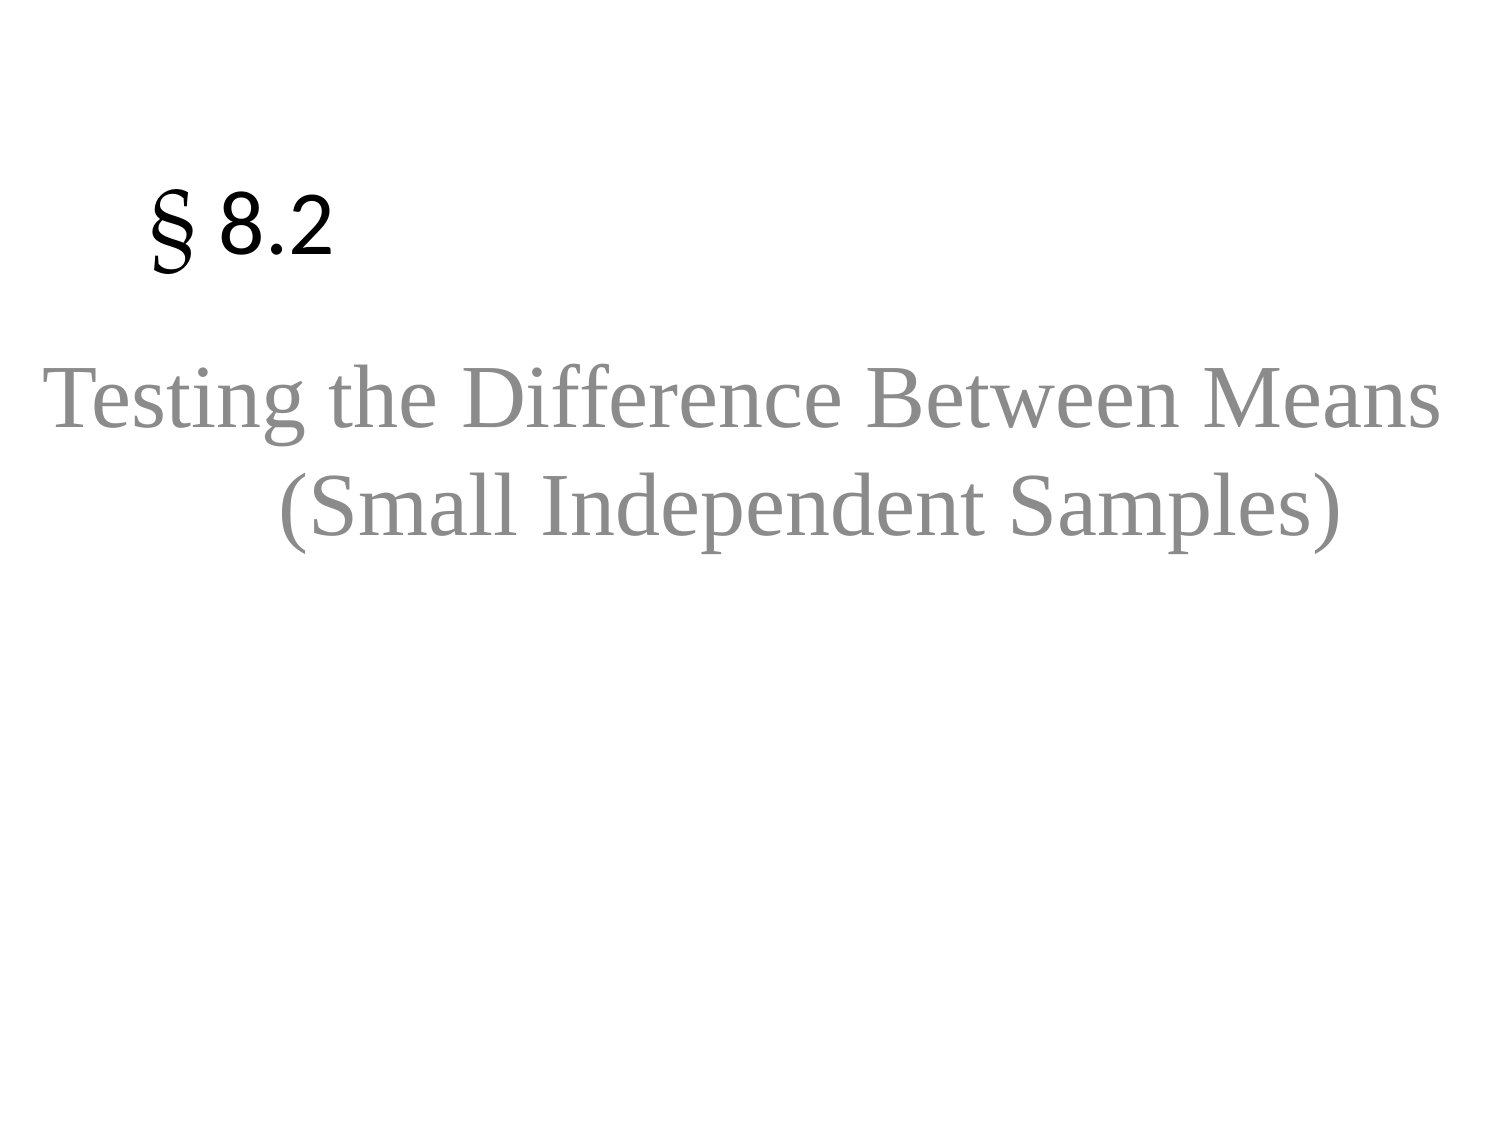

# § 8.2

Testing the Difference Between Means       (Small Independent Samples)